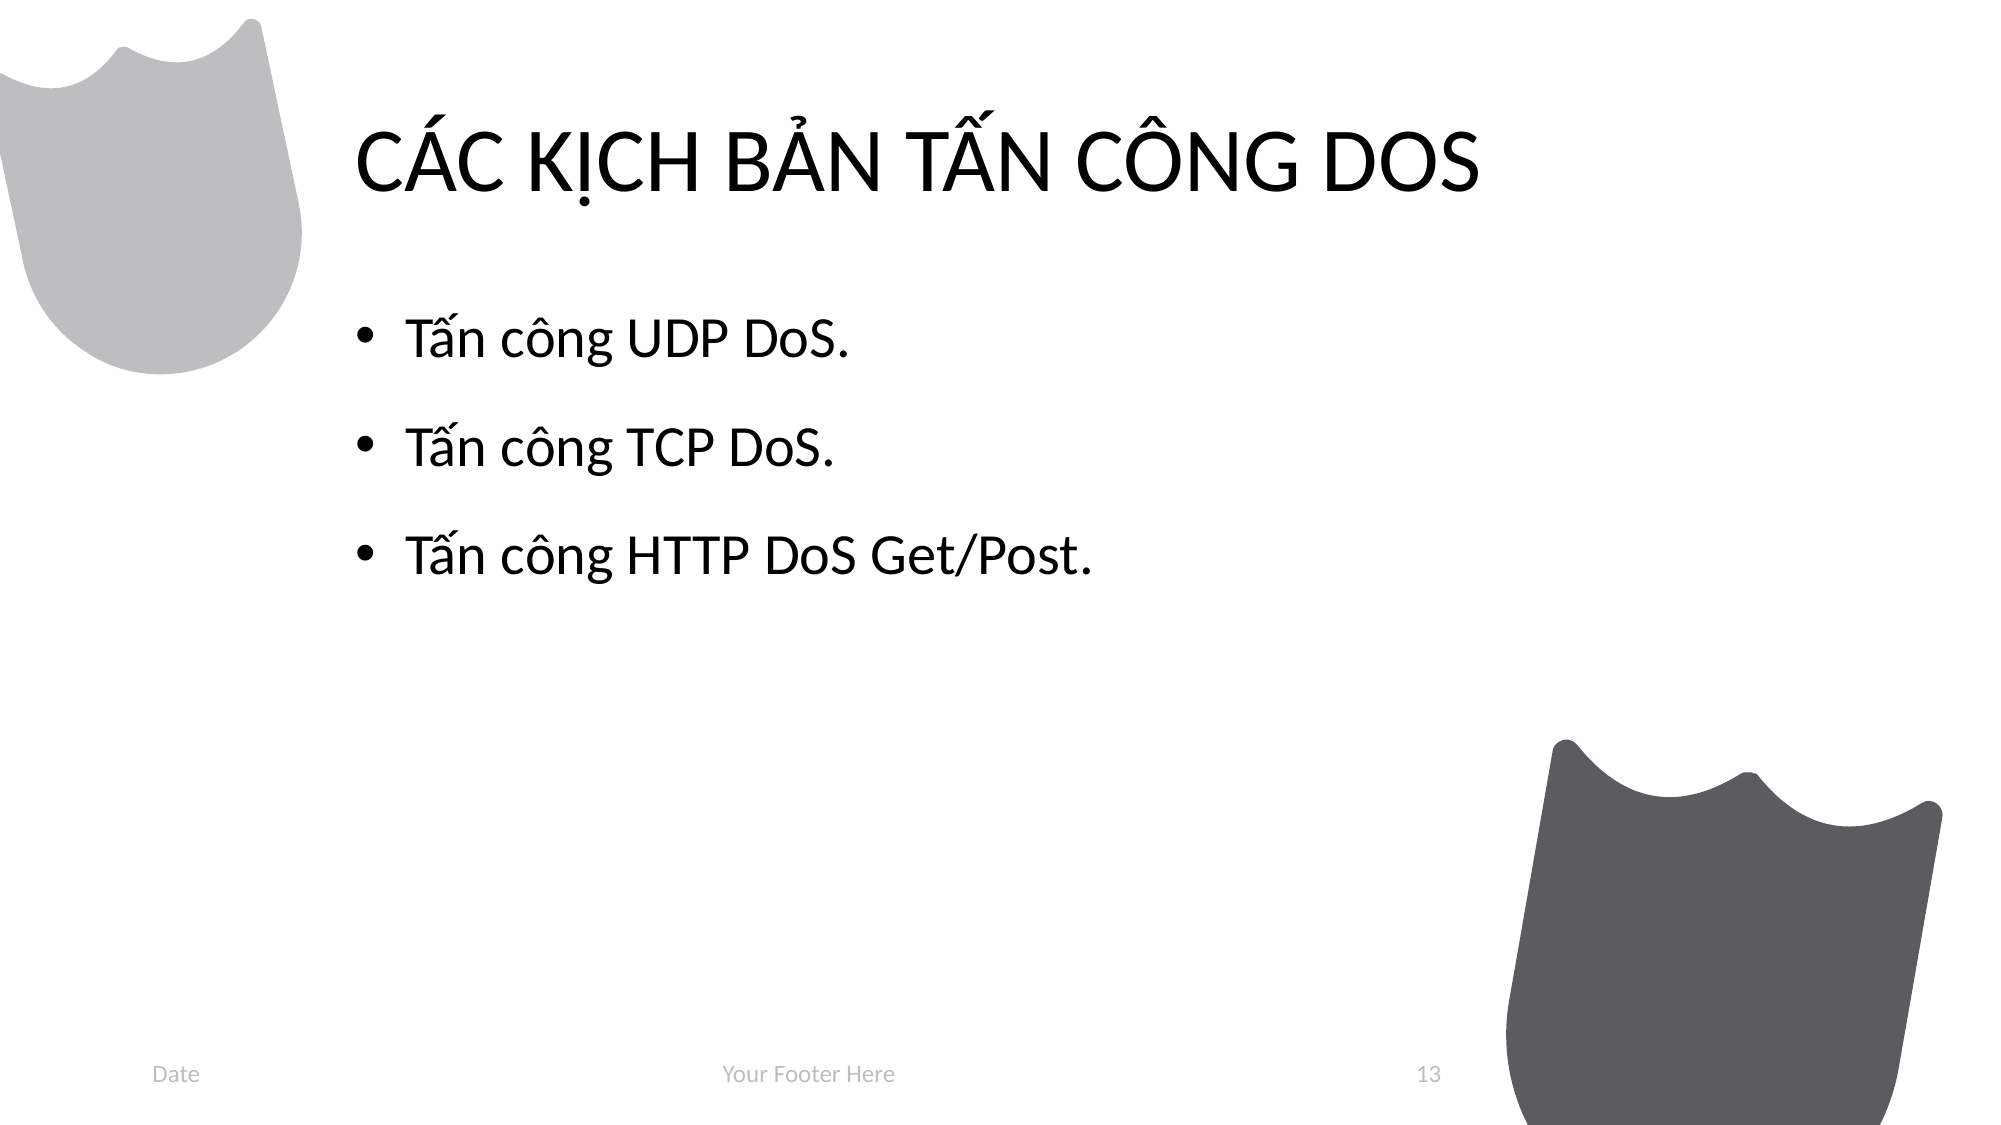

# CÁC KỊCH BẢN TẤN CÔNG DOS
Tấn công UDP DoS.
Tấn công TCP DoS.
Tấn công HTTP DoS Get/Post.
Date
Your Footer Here
13